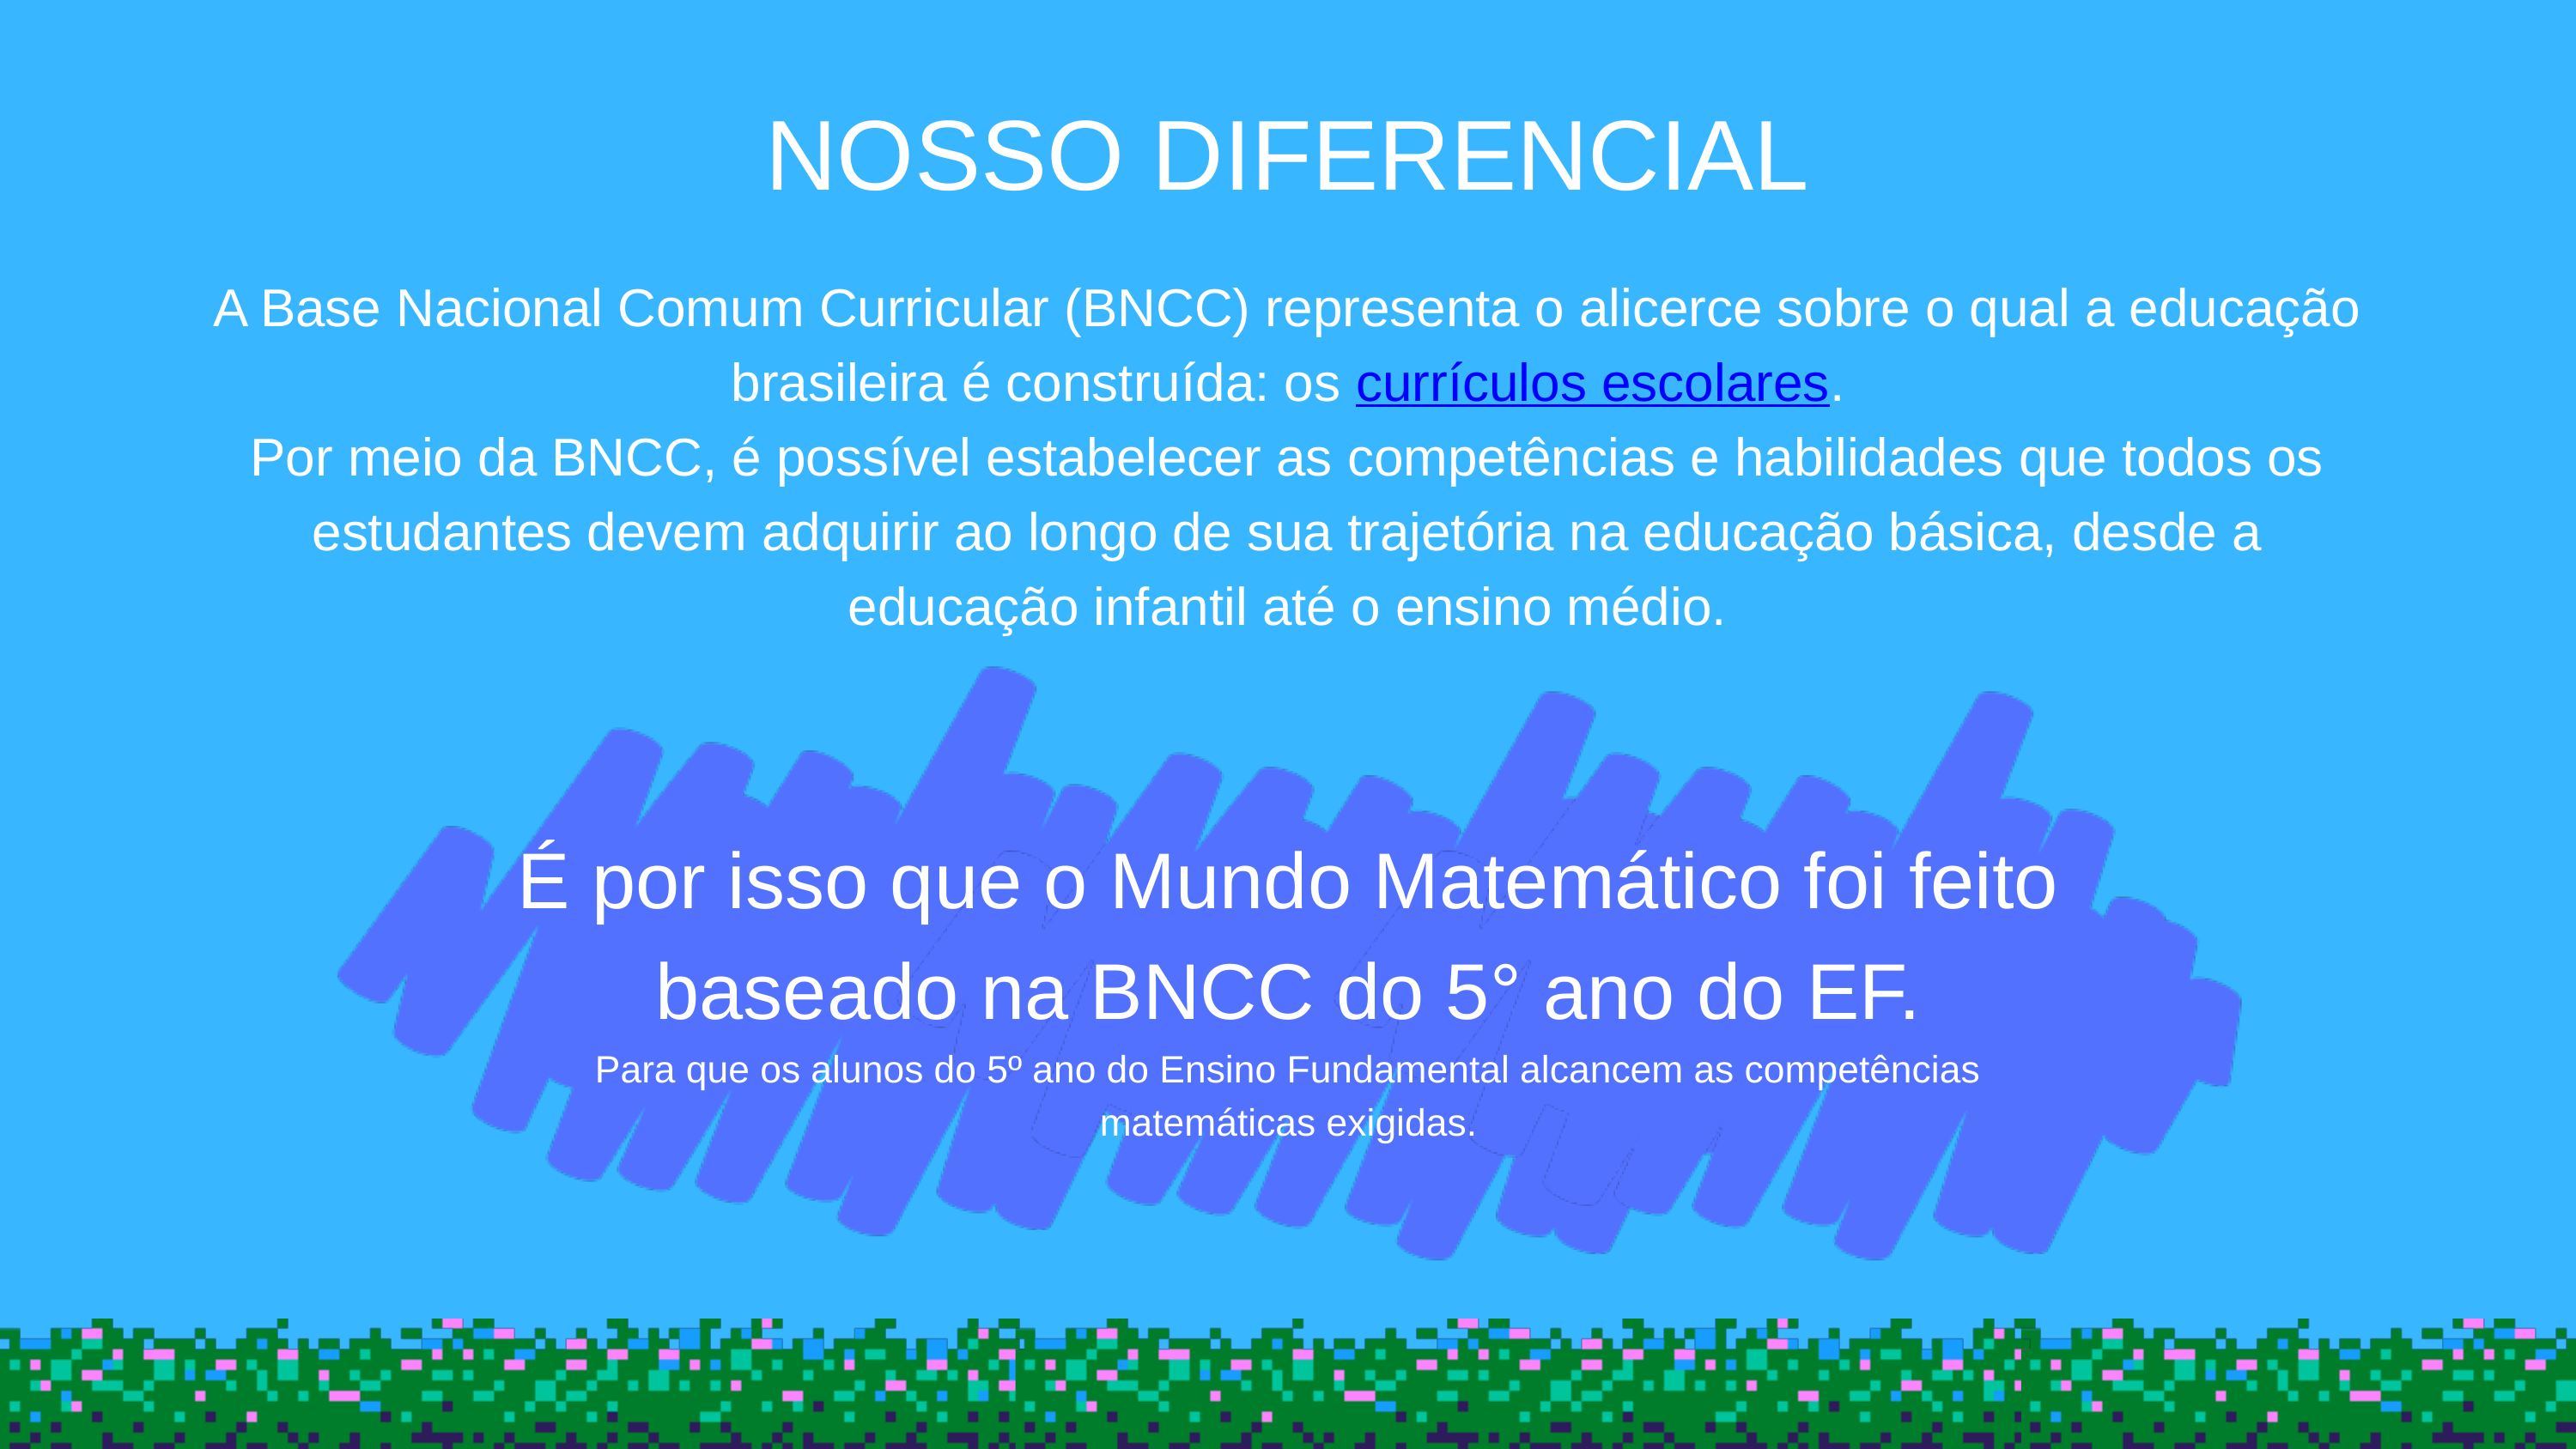

NOSSO DIFERENCIAL
A Base Nacional Comum Curricular (BNCC) representa o alicerce sobre o qual a educação brasileira é construída: os currículos escolares.
Por meio da BNCC, é possível estabelecer as competências e habilidades que todos os estudantes devem adquirir ao longo de sua trajetória na educação básica, desde a educação infantil até o ensino médio.

É por isso que o Mundo Matemático foi feito baseado na BNCC do 5° ano do EF.
Para que os alunos do 5º ano do Ensino Fundamental alcancem as competências matemáticas exigidas.